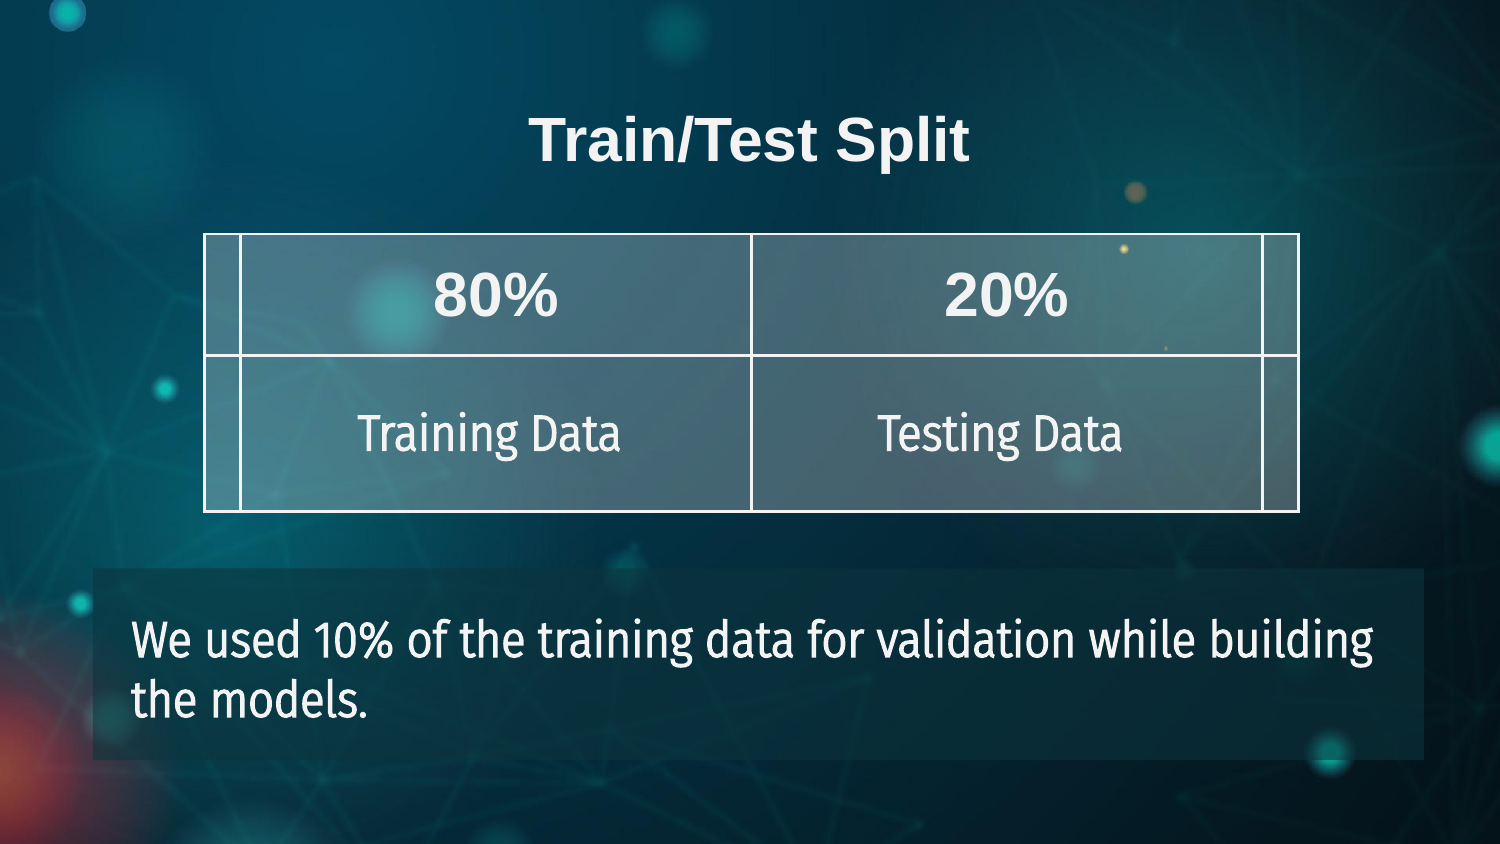

# Train/Test Split
|  | 80% | 20% |  |
| --- | --- | --- | --- |
|  | Training Data | Testing Data |  |
We used 10% of the training data for validation while building the models.